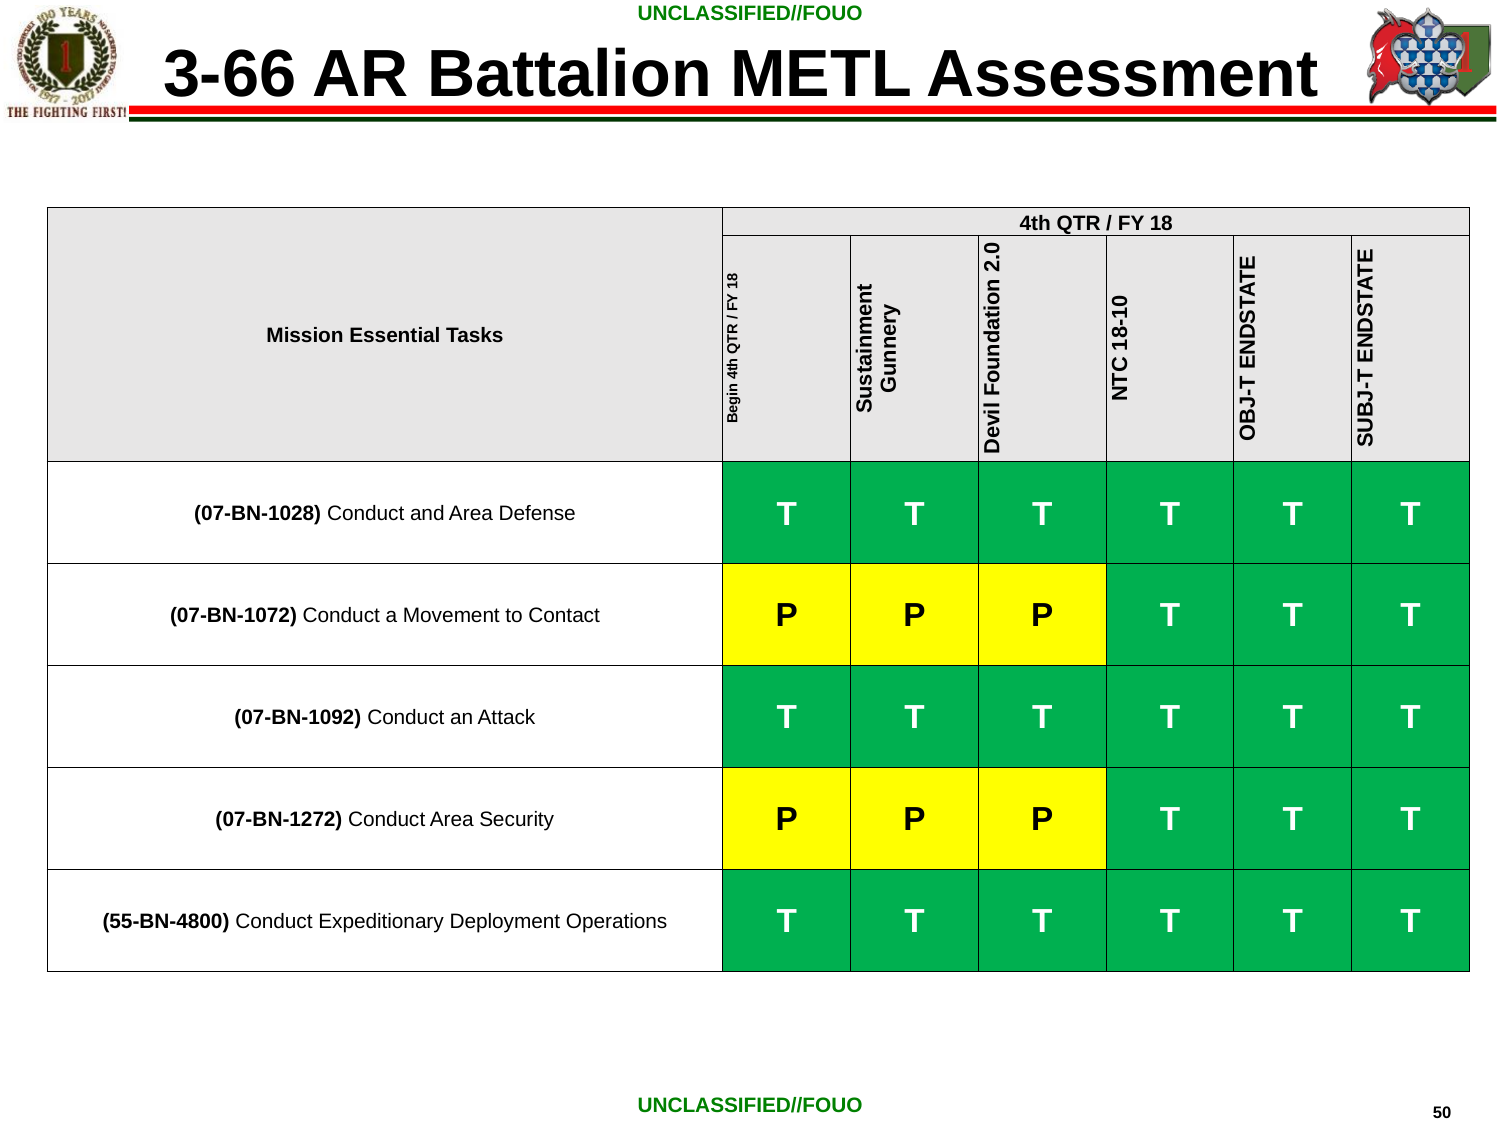

3-66 AR Battalion METL Assessment
| Mission Essential Tasks | 4th QTR / FY 18 |  |  |  |  |  |
| --- | --- | --- | --- | --- | --- | --- |
|  | Begin 4th QTR / FY 18 | Sustainment Gunnery | Devil Foundation 2.0 | NTC 18-10 | OBJ-T ENDSTATE | SUBJ-T ENDSTATE |
| (07-BN-1028) Conduct and Area Defense | T | T | T | T | T | T |
| (07-BN-1072) Conduct a Movement to Contact | P | P | P | T | T | T |
| (07-BN-1092) Conduct an Attack | T | T | T | T | T | T |
| (07-BN-1272) Conduct Area Security | P | P | P | T | T | T |
| (55-BN-4800) Conduct Expeditionary Deployment Operations | T | T | T | T | T | T |